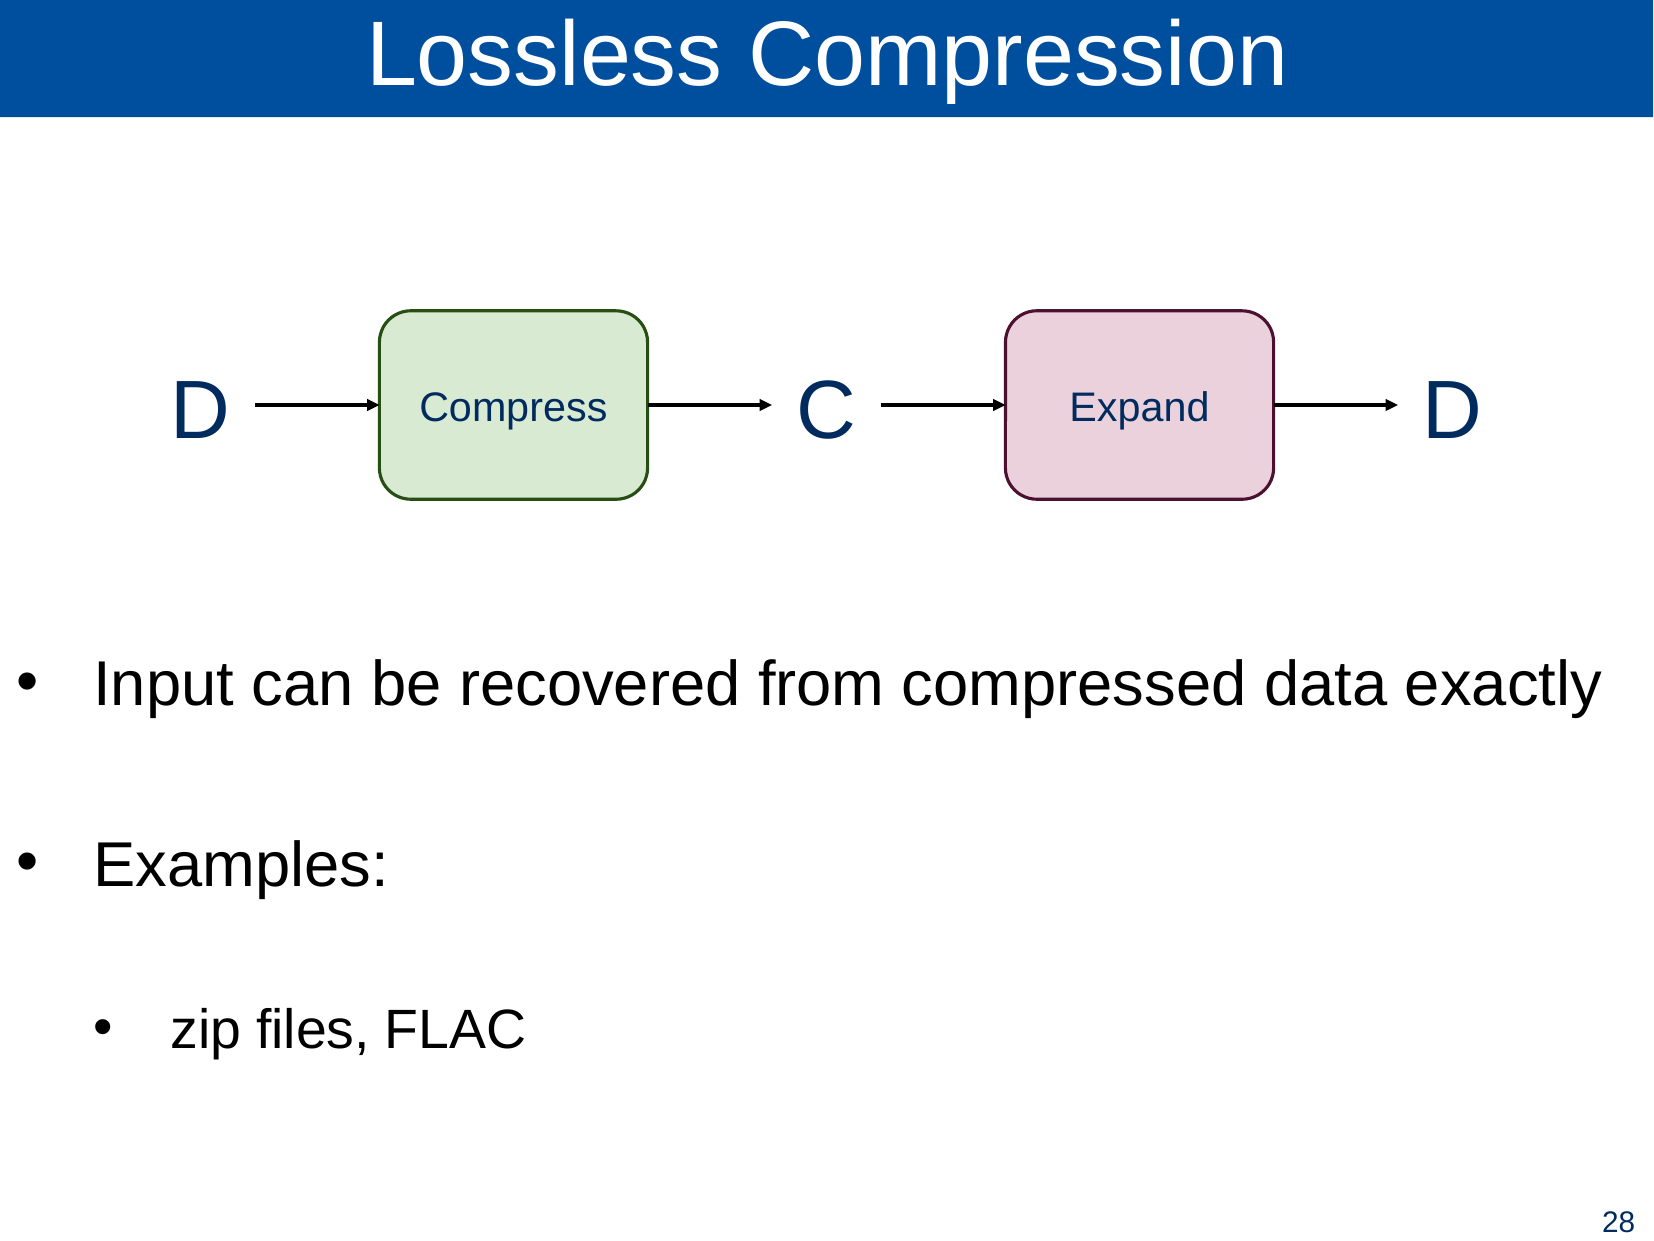

# Lossless Compression
D
Compress
C
Expand
D
Input can be recovered from compressed data exactly
Examples:
zip files, FLAC
28